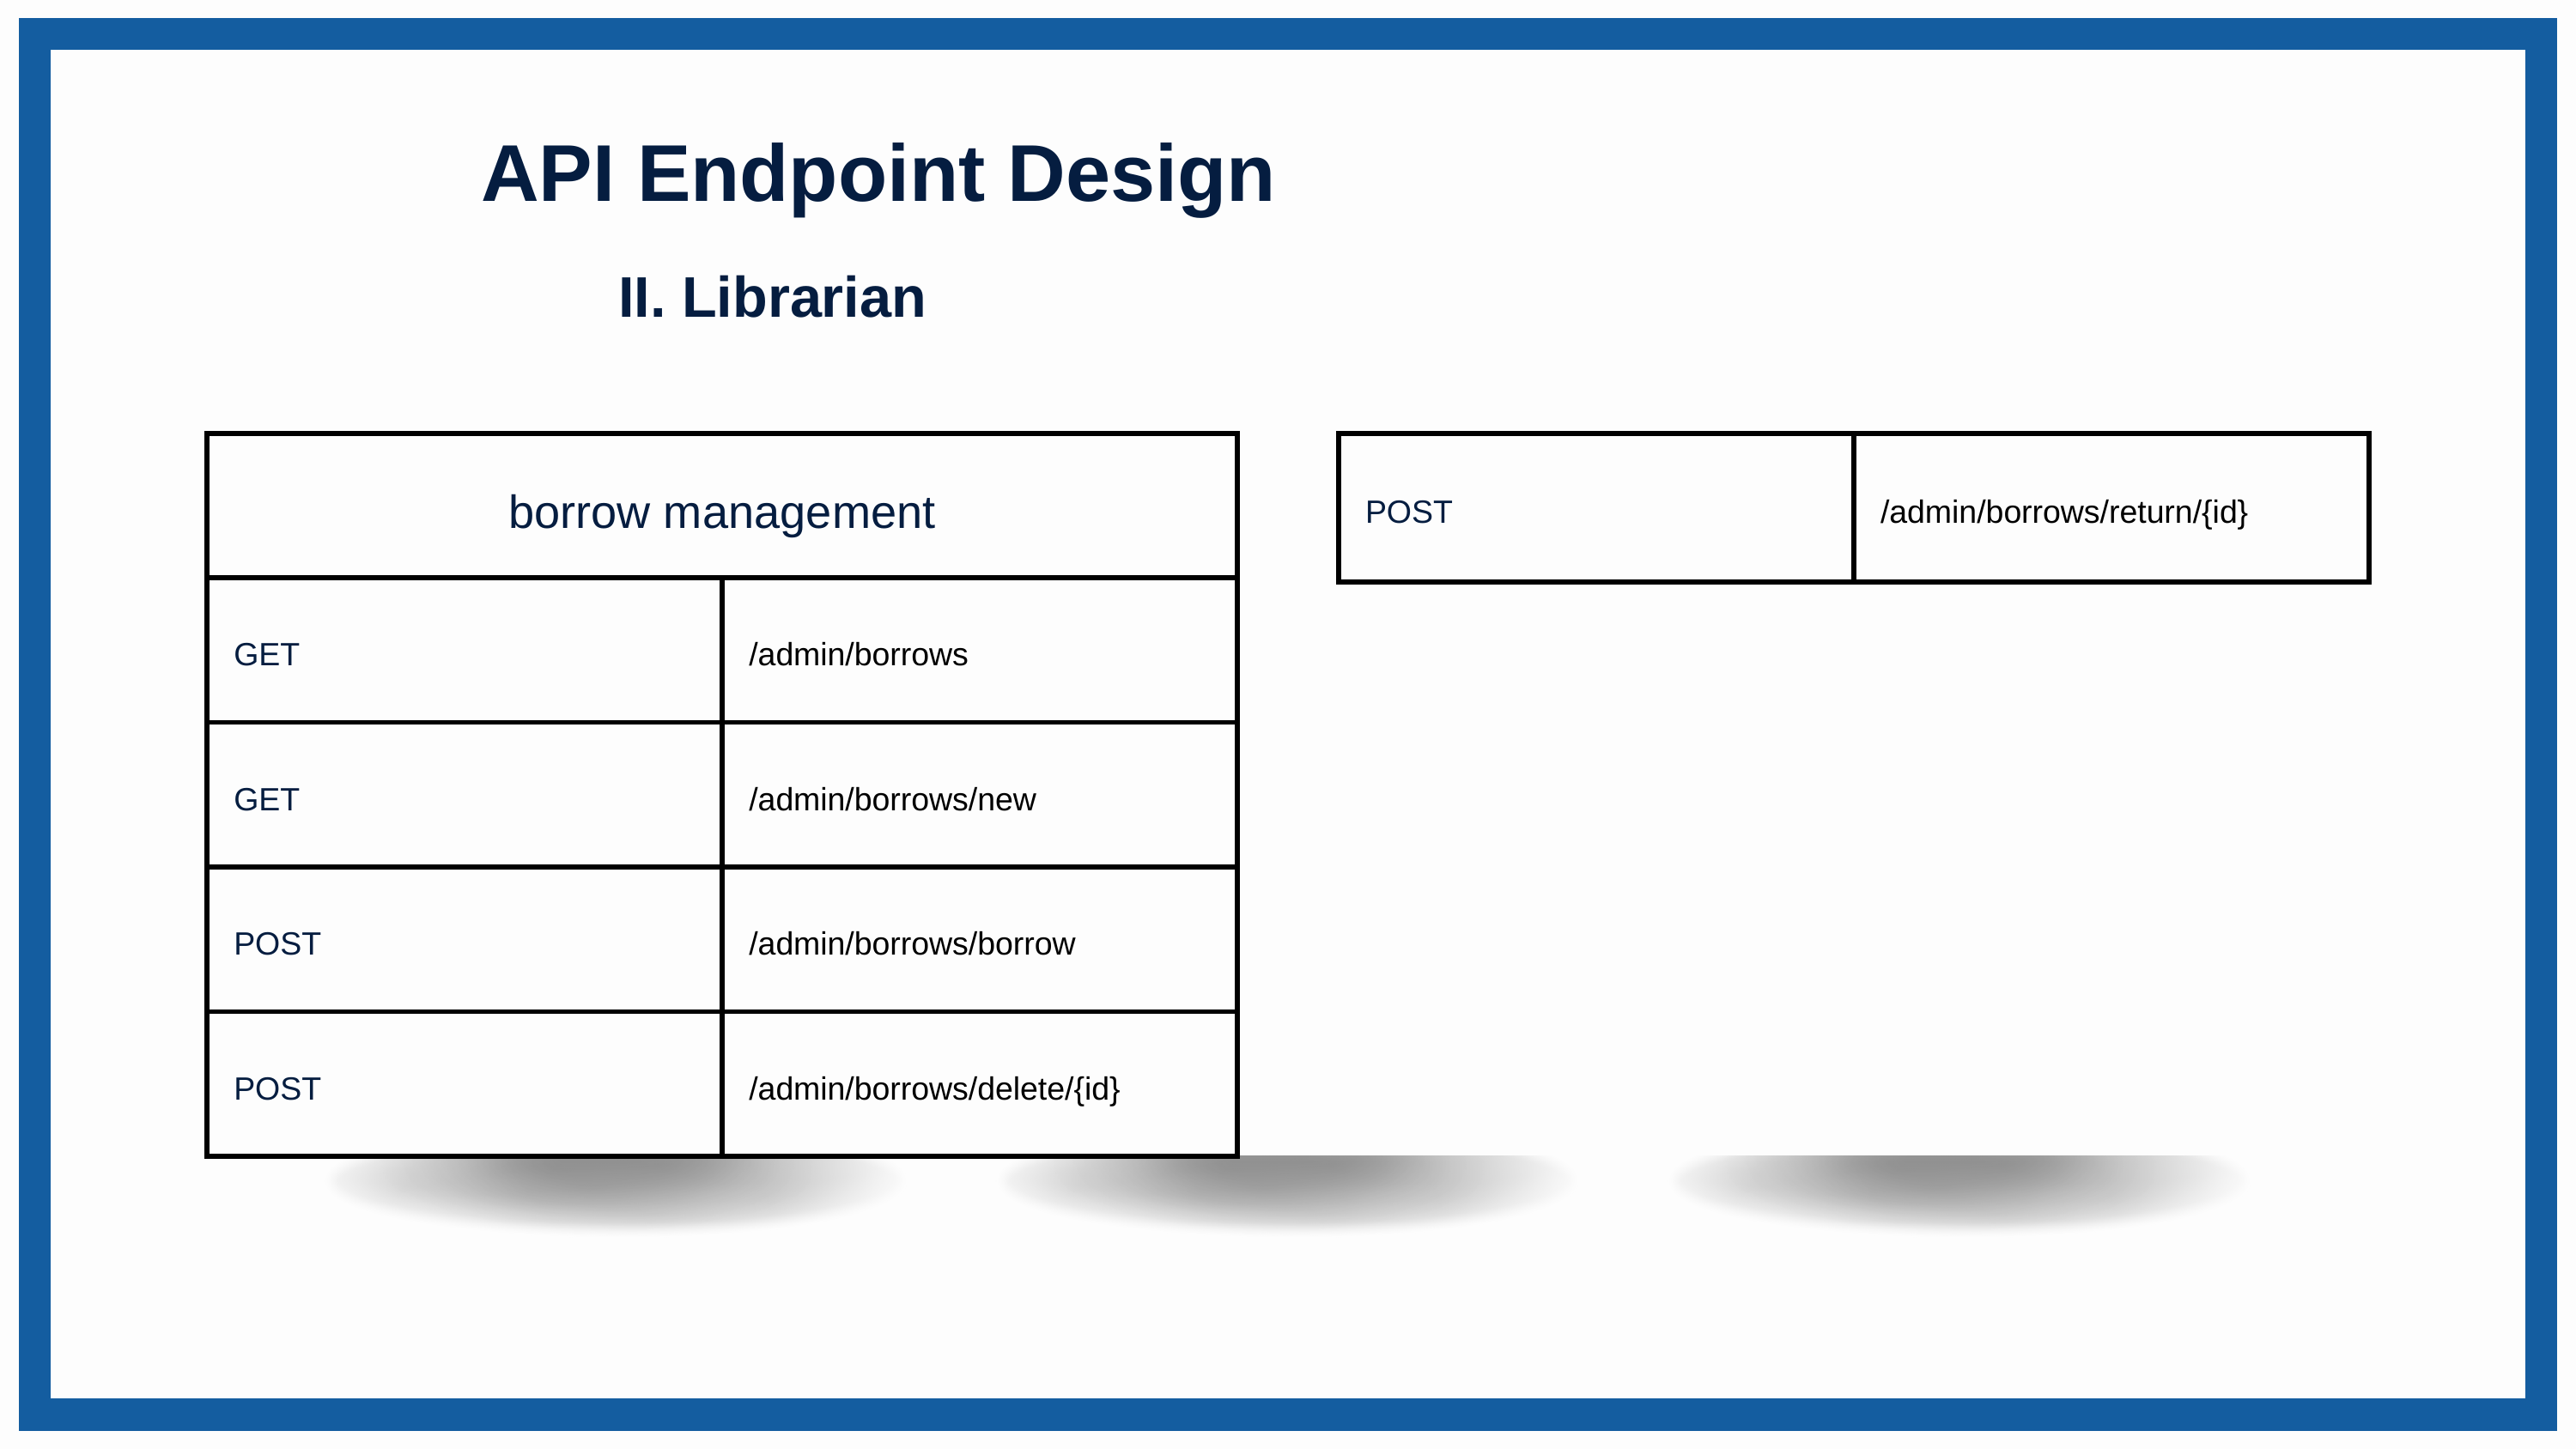

API Endpoint Design
II. Librarian
| borrow management | borrow management |
| --- | --- |
| GET | /admin/borrows |
| GET | /admin/borrows/new |
| POST | /admin/borrows/borrow |
| POST | /admin/borrows/delete/{id} |
| POST | /admin/borrows/return/{id} |
| --- | --- |